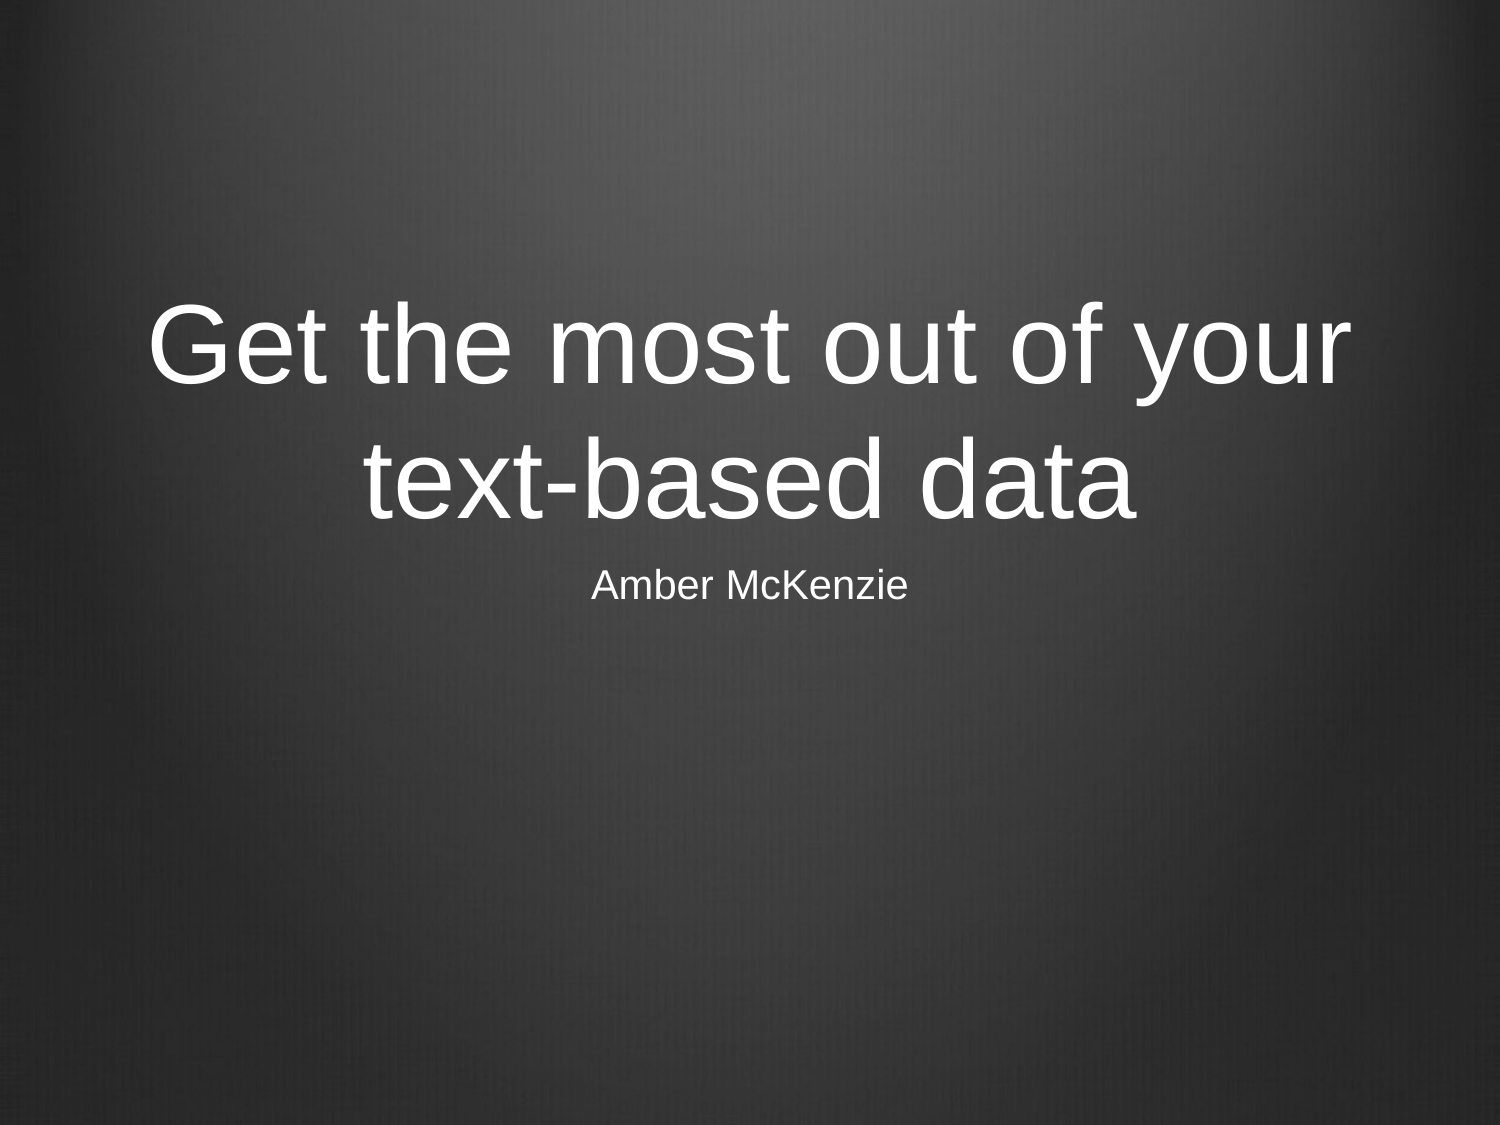

# Get the most out of your text-based data
Amber McKenzie